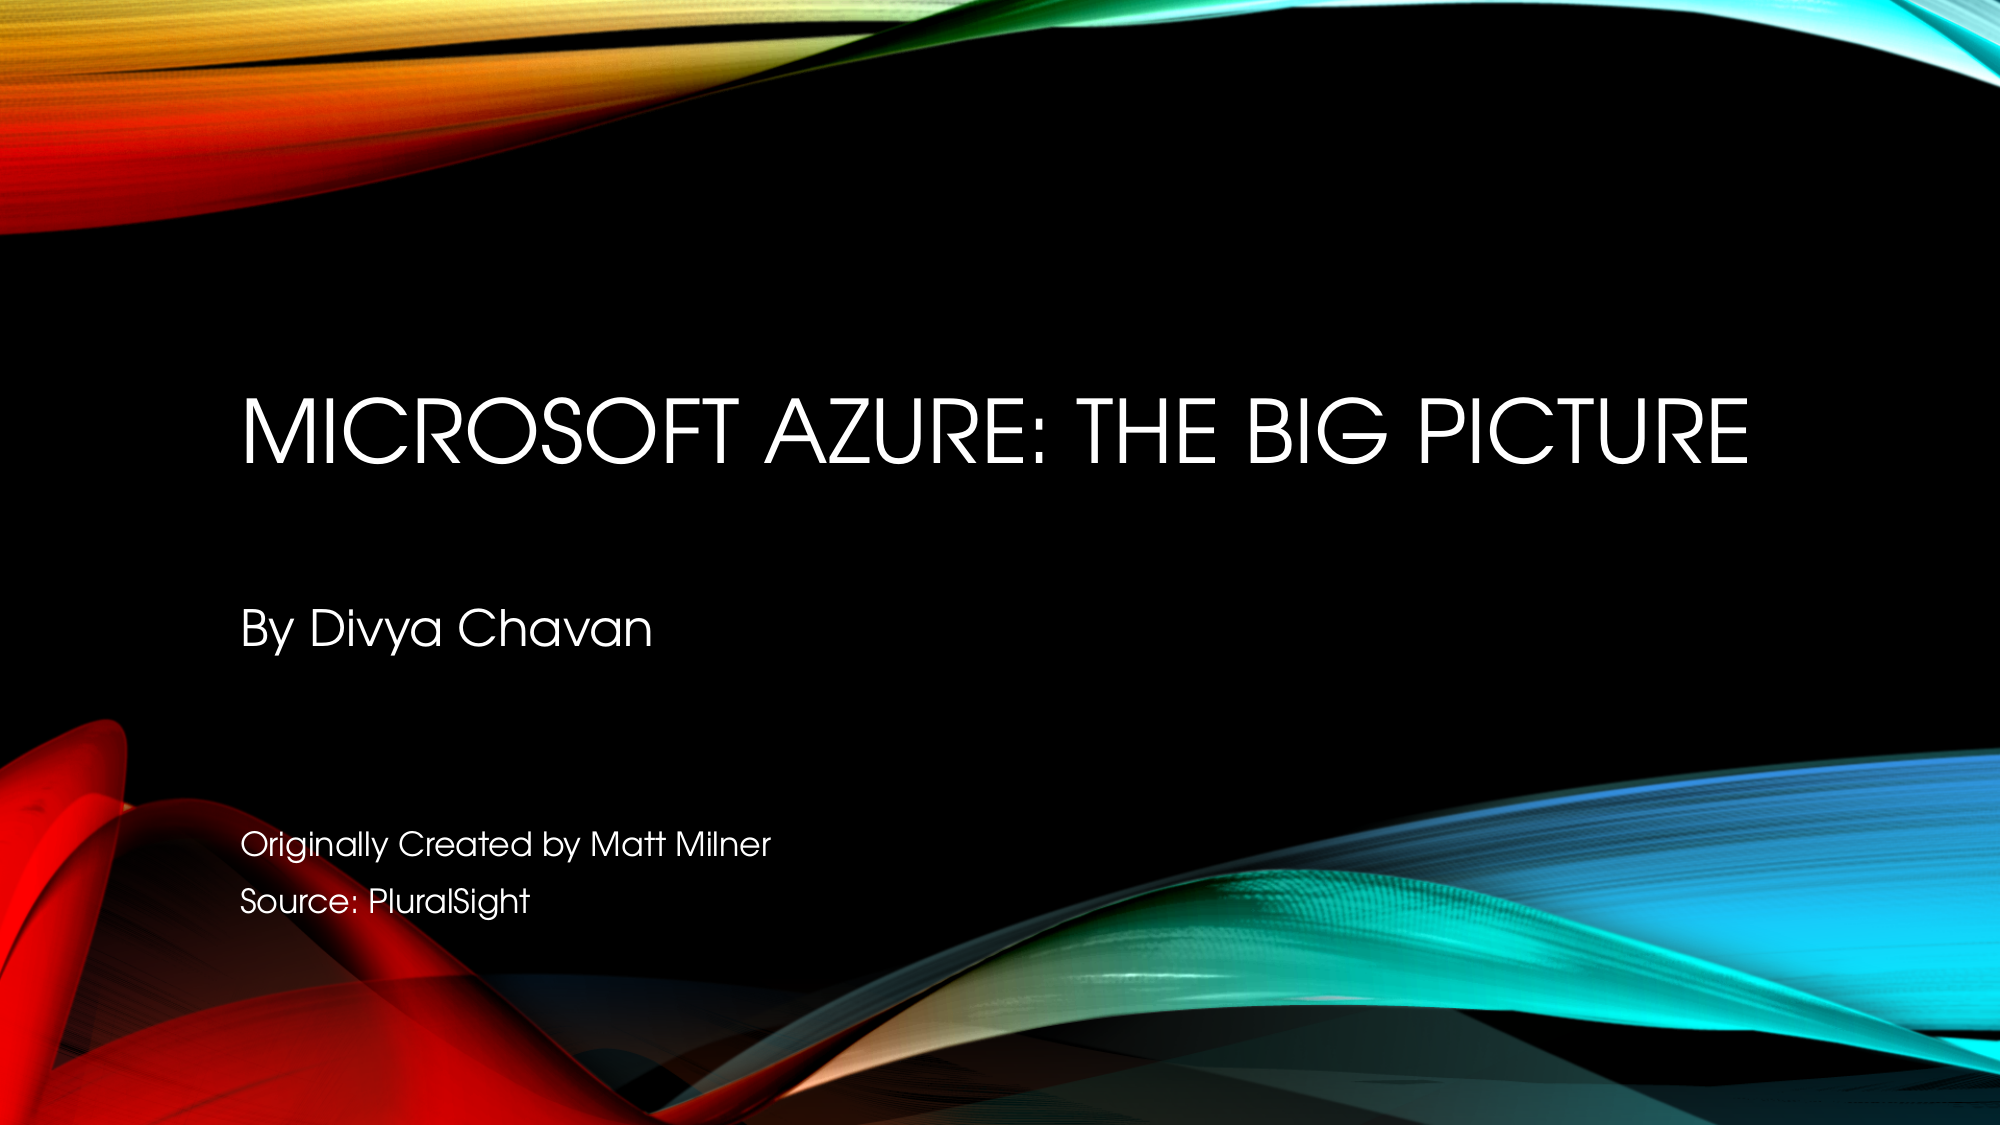

# Microsoft Azure: The Big Picture
By Divya Chavan

Originally Created by Matt Milner
Source: PluralSight